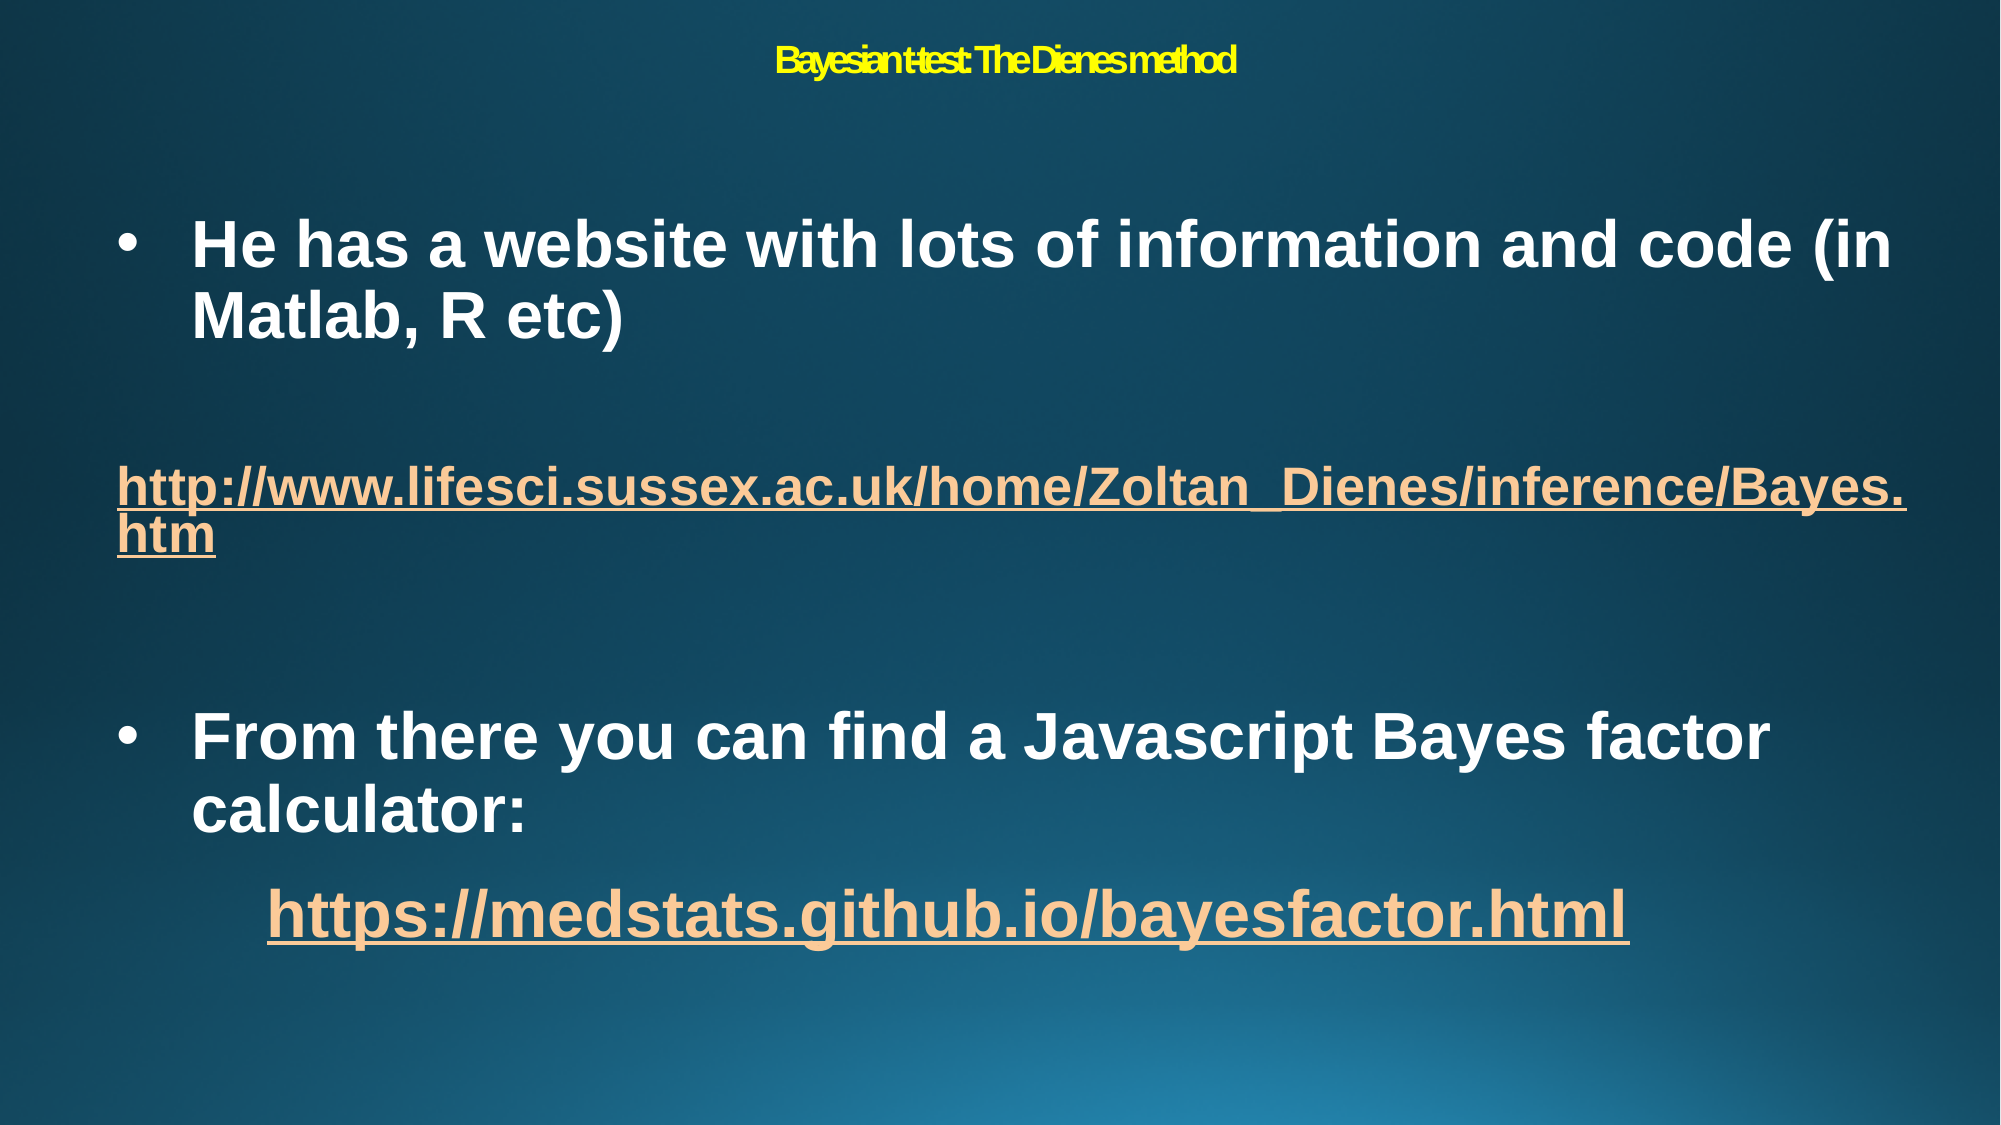

# Bayesian t-test: The Dienes method
He has a website with lots of information and code (in Matlab, R etc)
	http://www.lifesci.sussex.ac.uk/home/Zoltan_Dienes/inference/Bayes.htm

From there you can find a Javascript Bayes factor calculator:
	https://medstats.github.io/bayesfactor.html